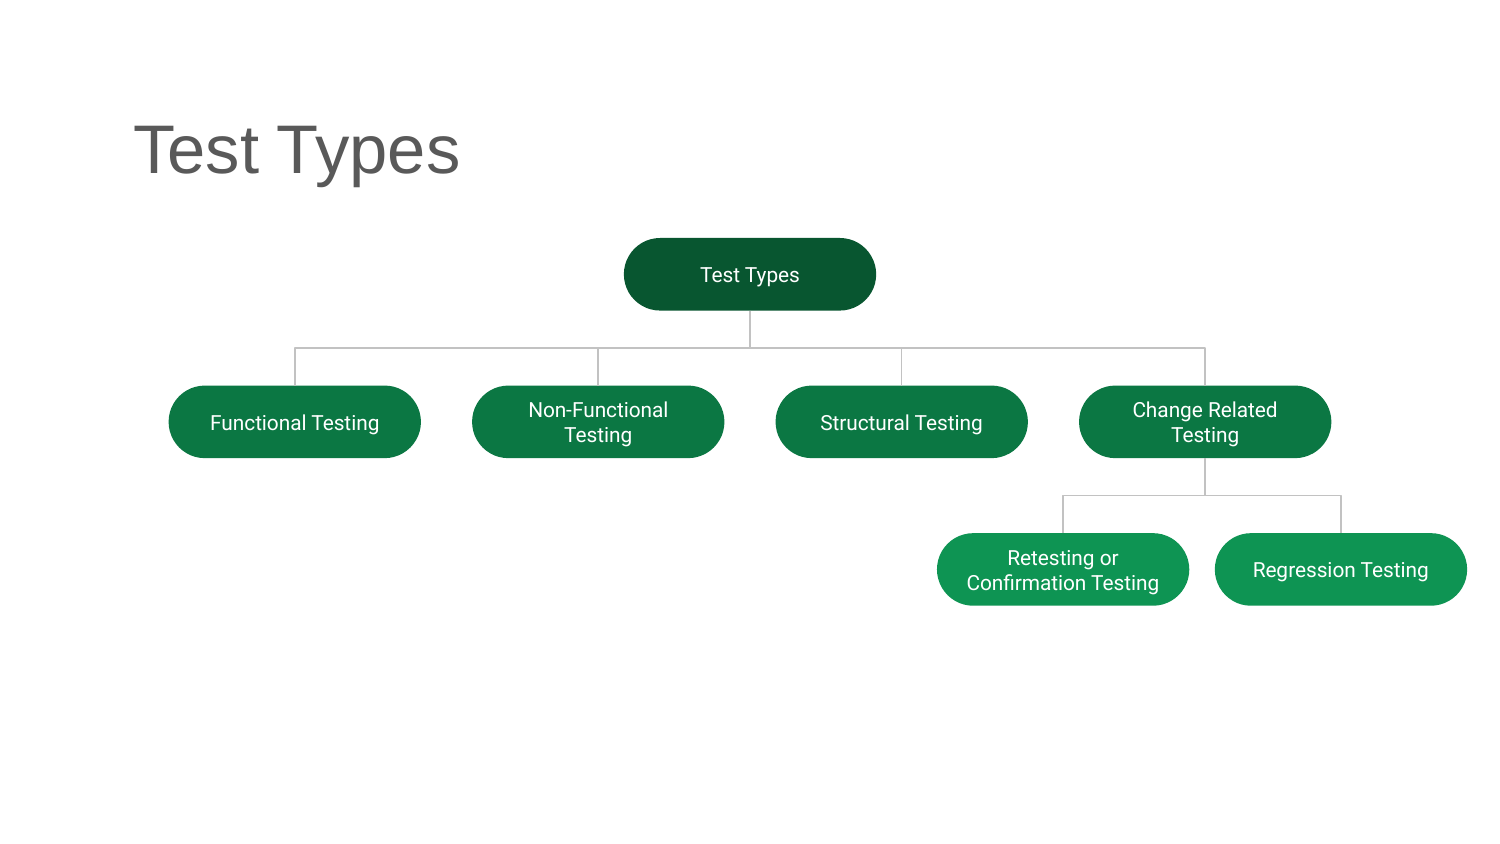

Test Types
Test Types
Functional Testing
Non-Functional Testing
Structural Testing
Change Related Testing
Retesting or Confirmation Testing
Regression Testing